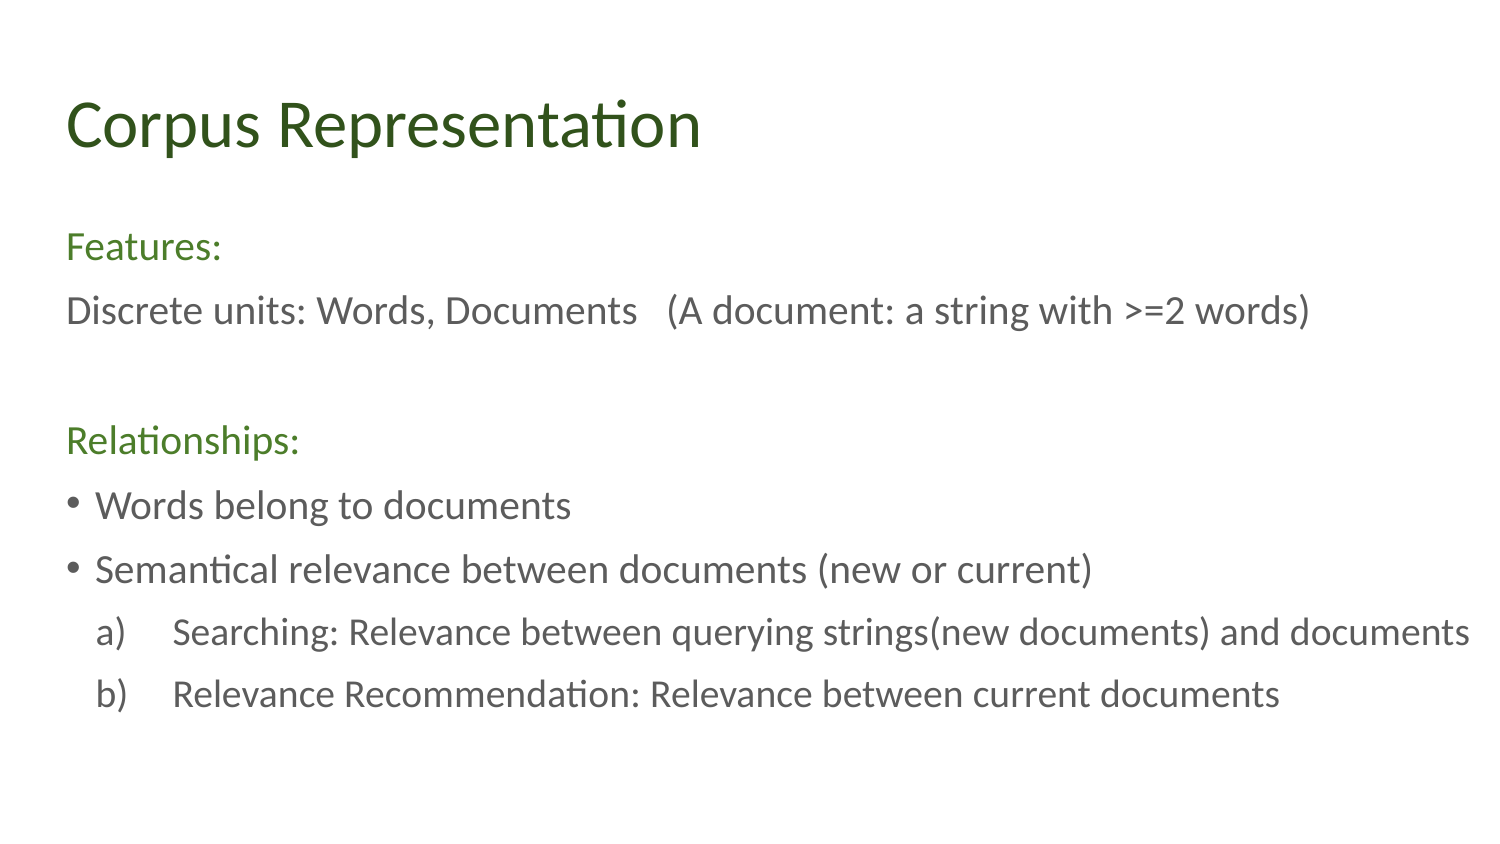

# Corpus Representation
Features:
Discrete units: Words, Documents   (A document: a string with >=2 words)

Relationships:
Words belong to documents
Semantical relevance between documents (new or current)
Searching: Relevance between querying strings(new documents) and documents
Relevance Recommendation: Relevance between current documents